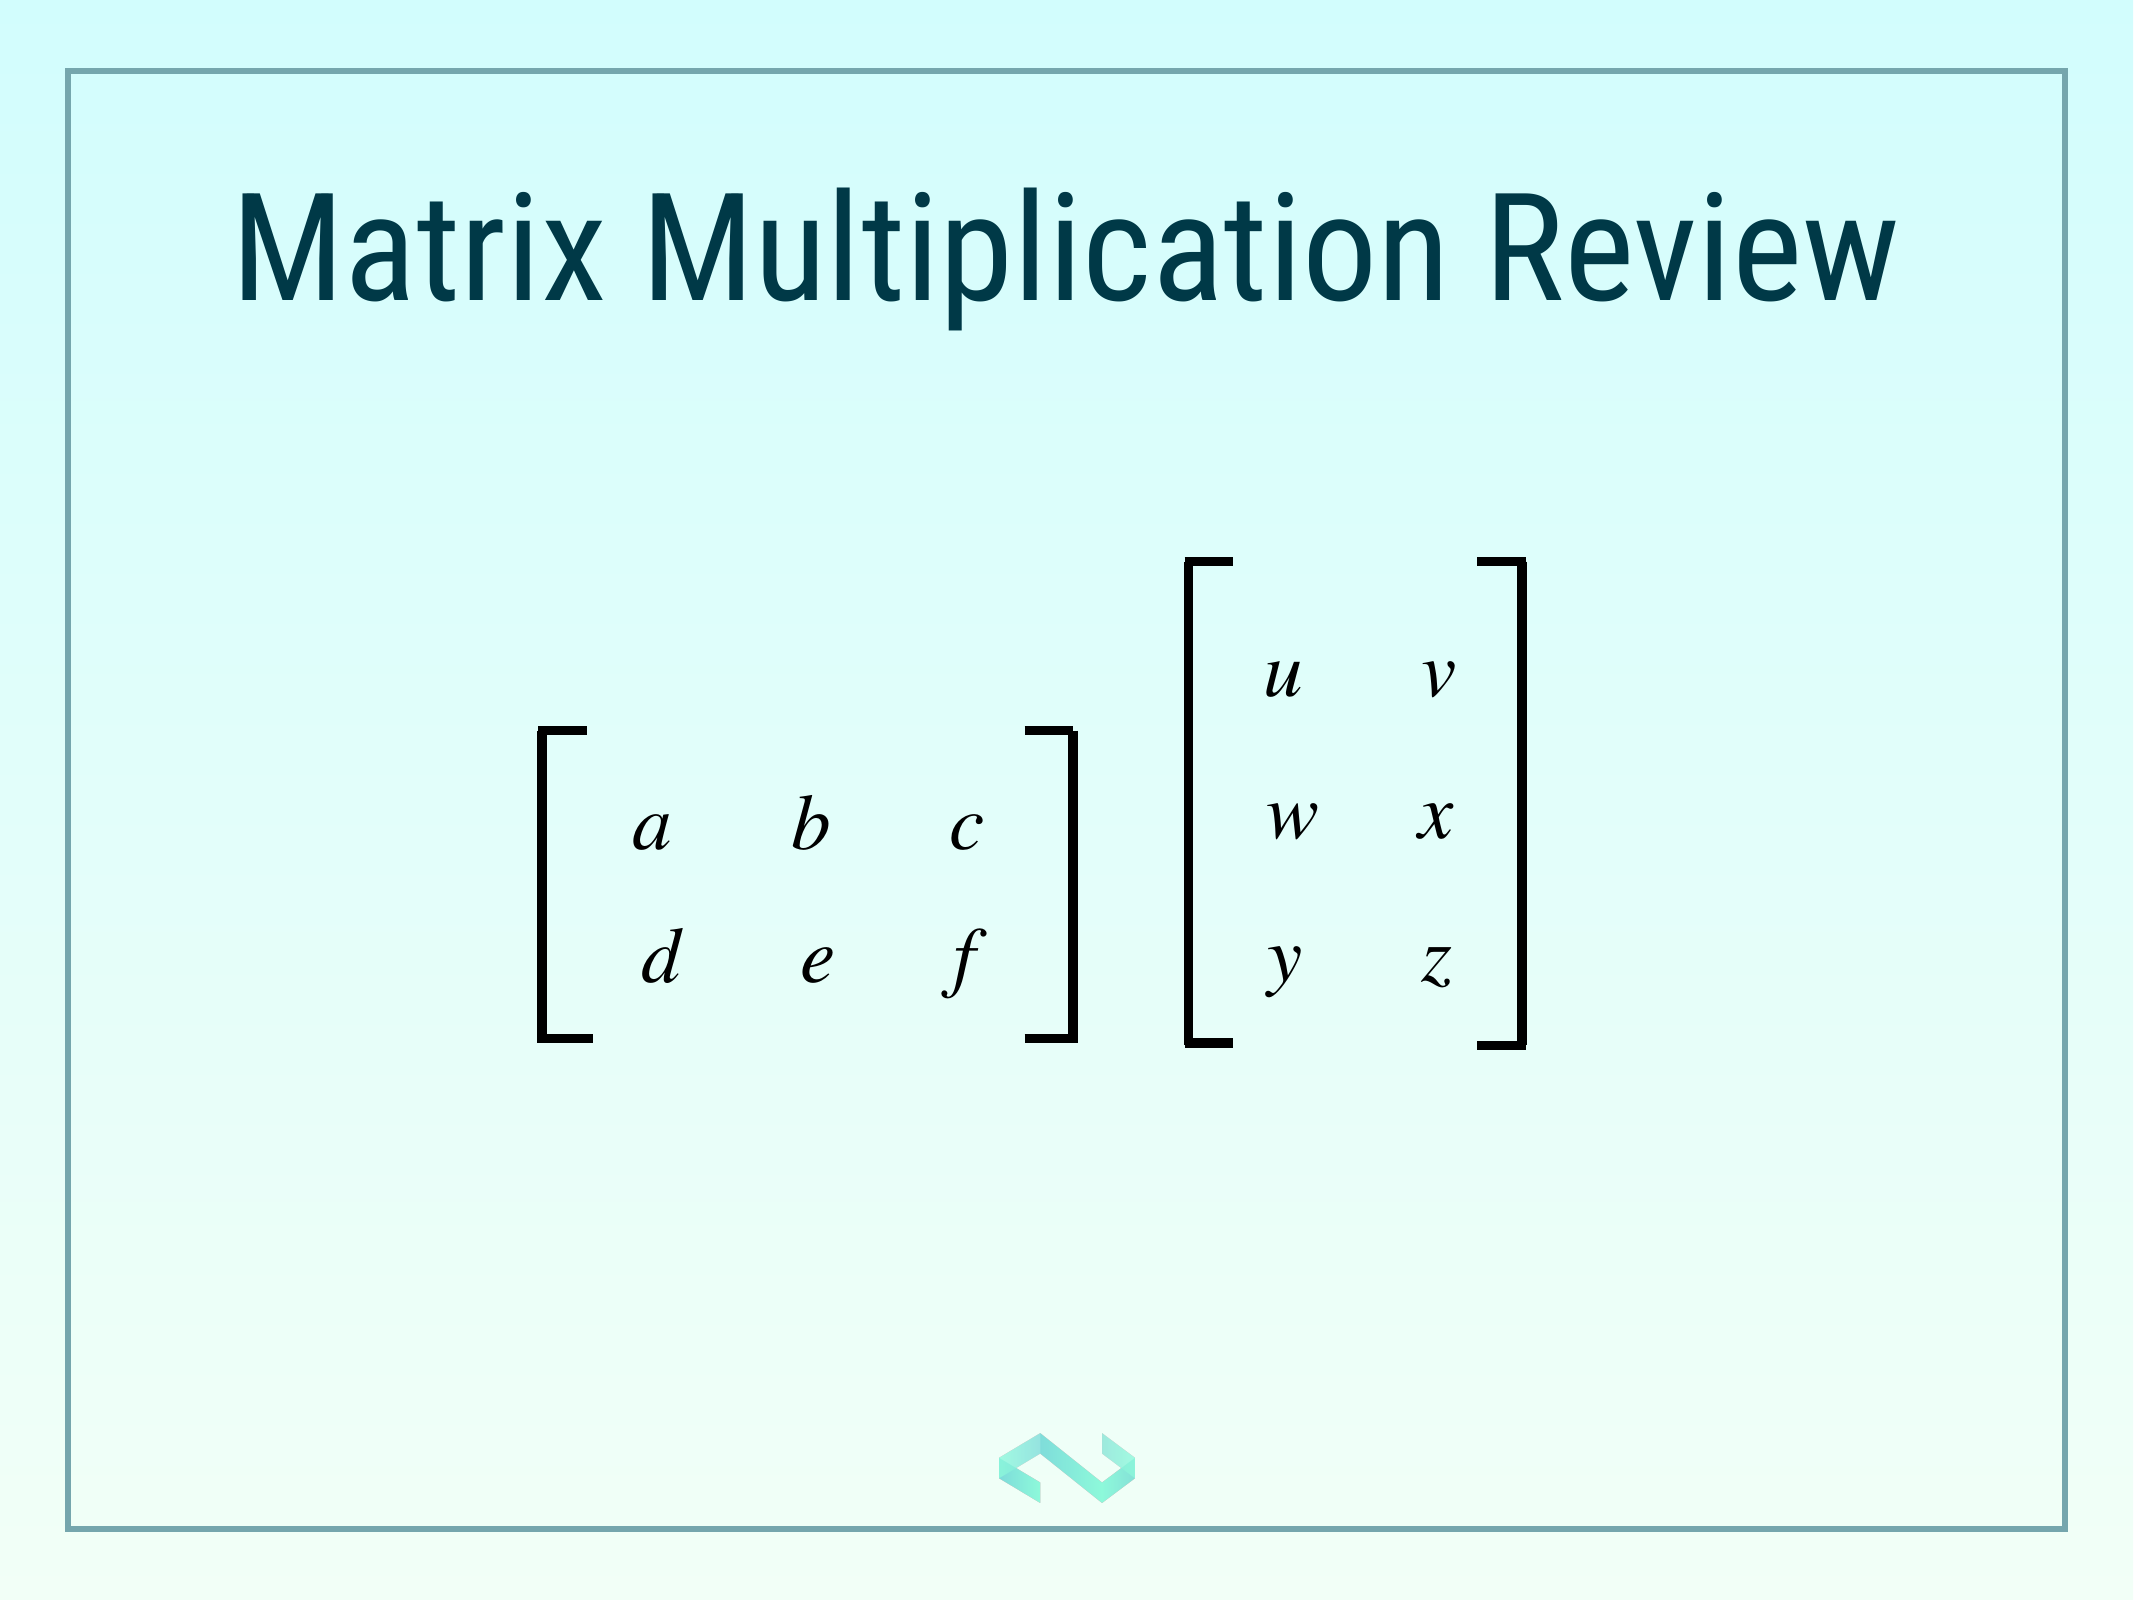

# Matrix Multiplication Review
u      v
w     x
y      z
a      b      c
d      e      f